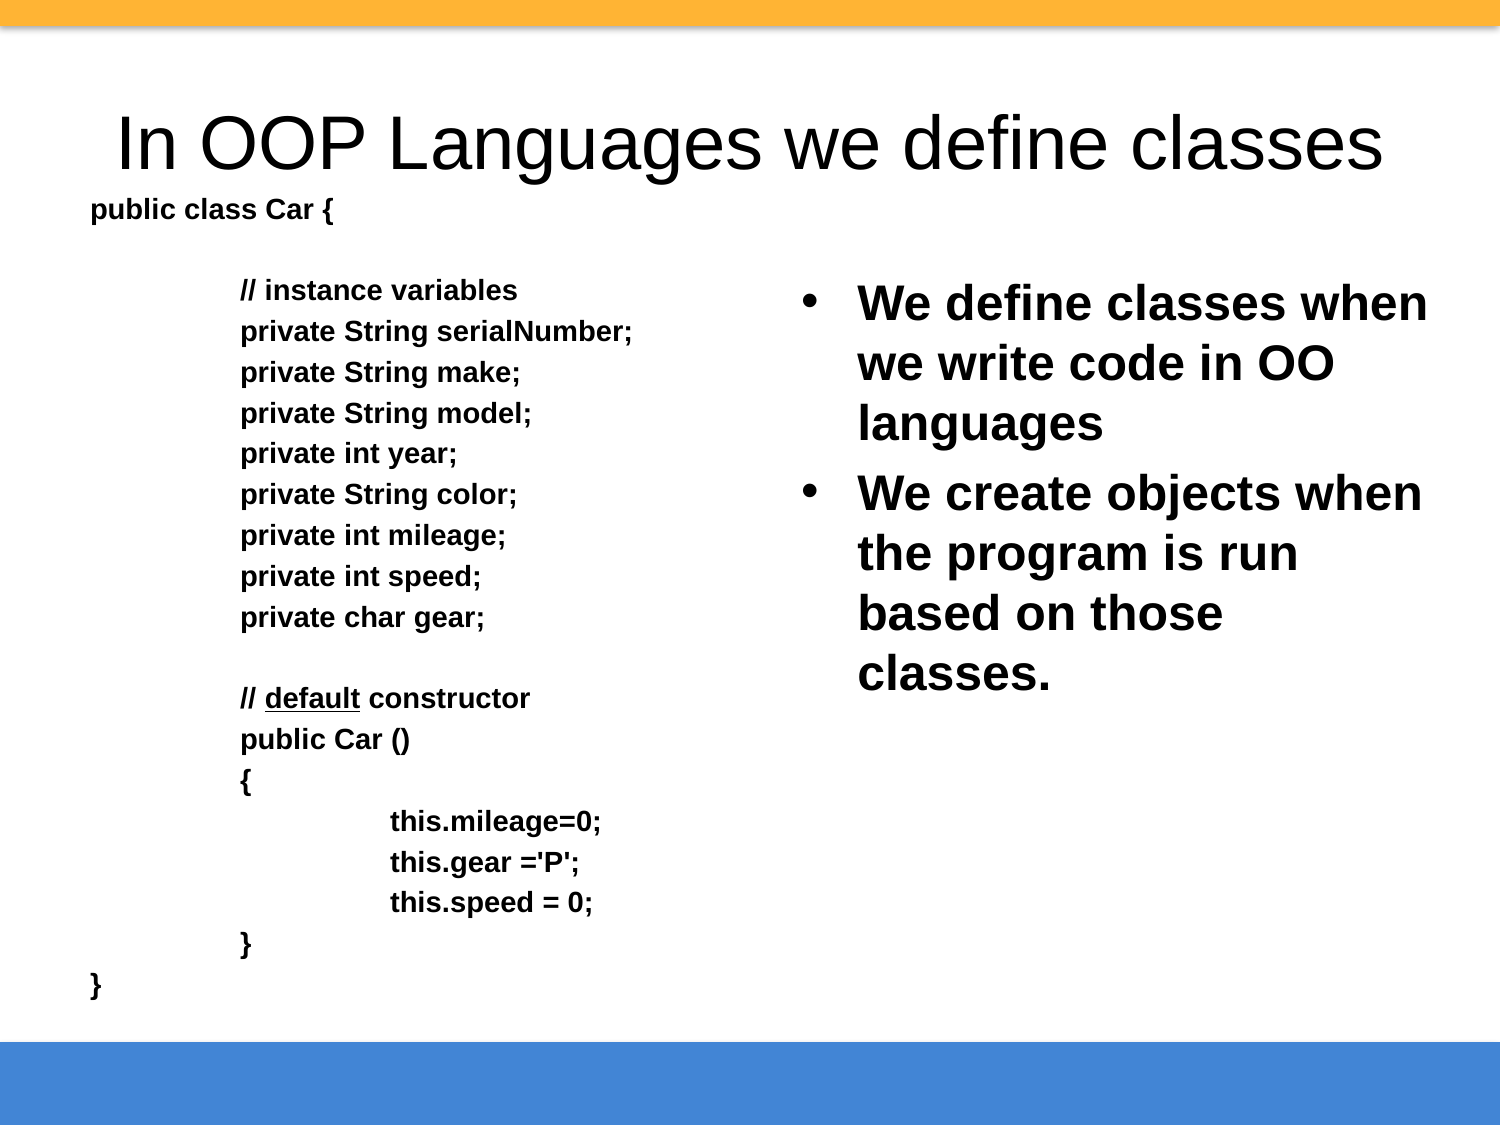

# In OOP Languages we define classes
public class Car {

	// instance variables
	private String serialNumber;
	private String make;
	private String model;
	private int year;
	private String color;
	private int mileage;
	private int speed;
	private char gear;

	// default constructor
	public Car ()
	{
		this.mileage=0;
		this.gear ='P';
		this.speed = 0;
	}
}

We define classes when we write code in OO languages
We create objects when the program is run based on those classes.